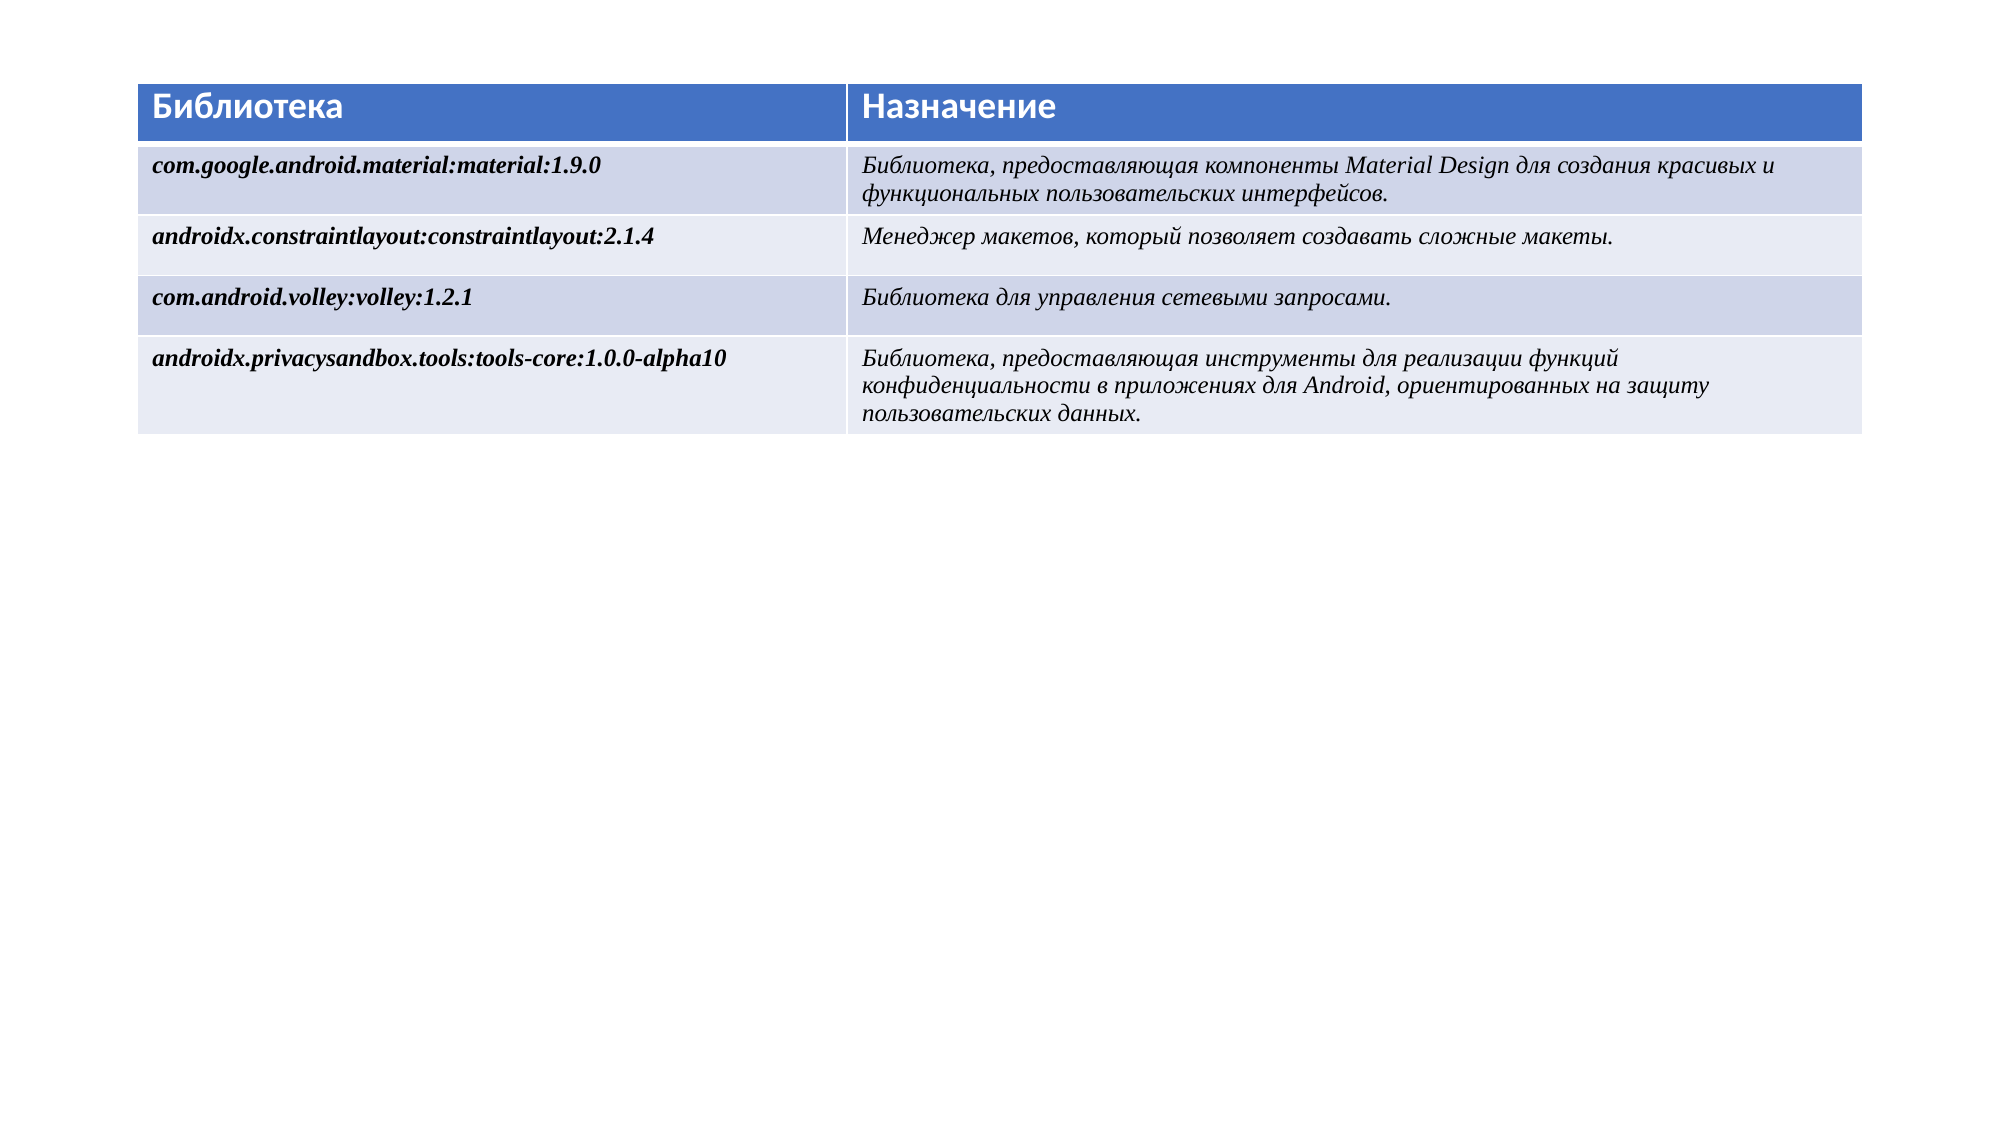

| Библиотека | Назначение |
| --- | --- |
| com.google.android.material:material:1.9.0 | Библиотека, предоставляющая компоненты Material Design для создания красивых и функциональных пользовательских интерфейсов. |
| androidx.constraintlayout:constraintlayout:2.1.4 | Менеджер макетов, который позволяет создавать сложные макеты. |
| com.android.volley:volley:1.2.1 | Библиотека для управления сетевыми запросами. |
| androidx.privacysandbox.tools:tools-core:1.0.0-alpha10 | Библиотека, предоставляющая инструменты для реализации функций конфиденциальности в приложениях для Android, ориентированных на защиту пользовательских данных. |